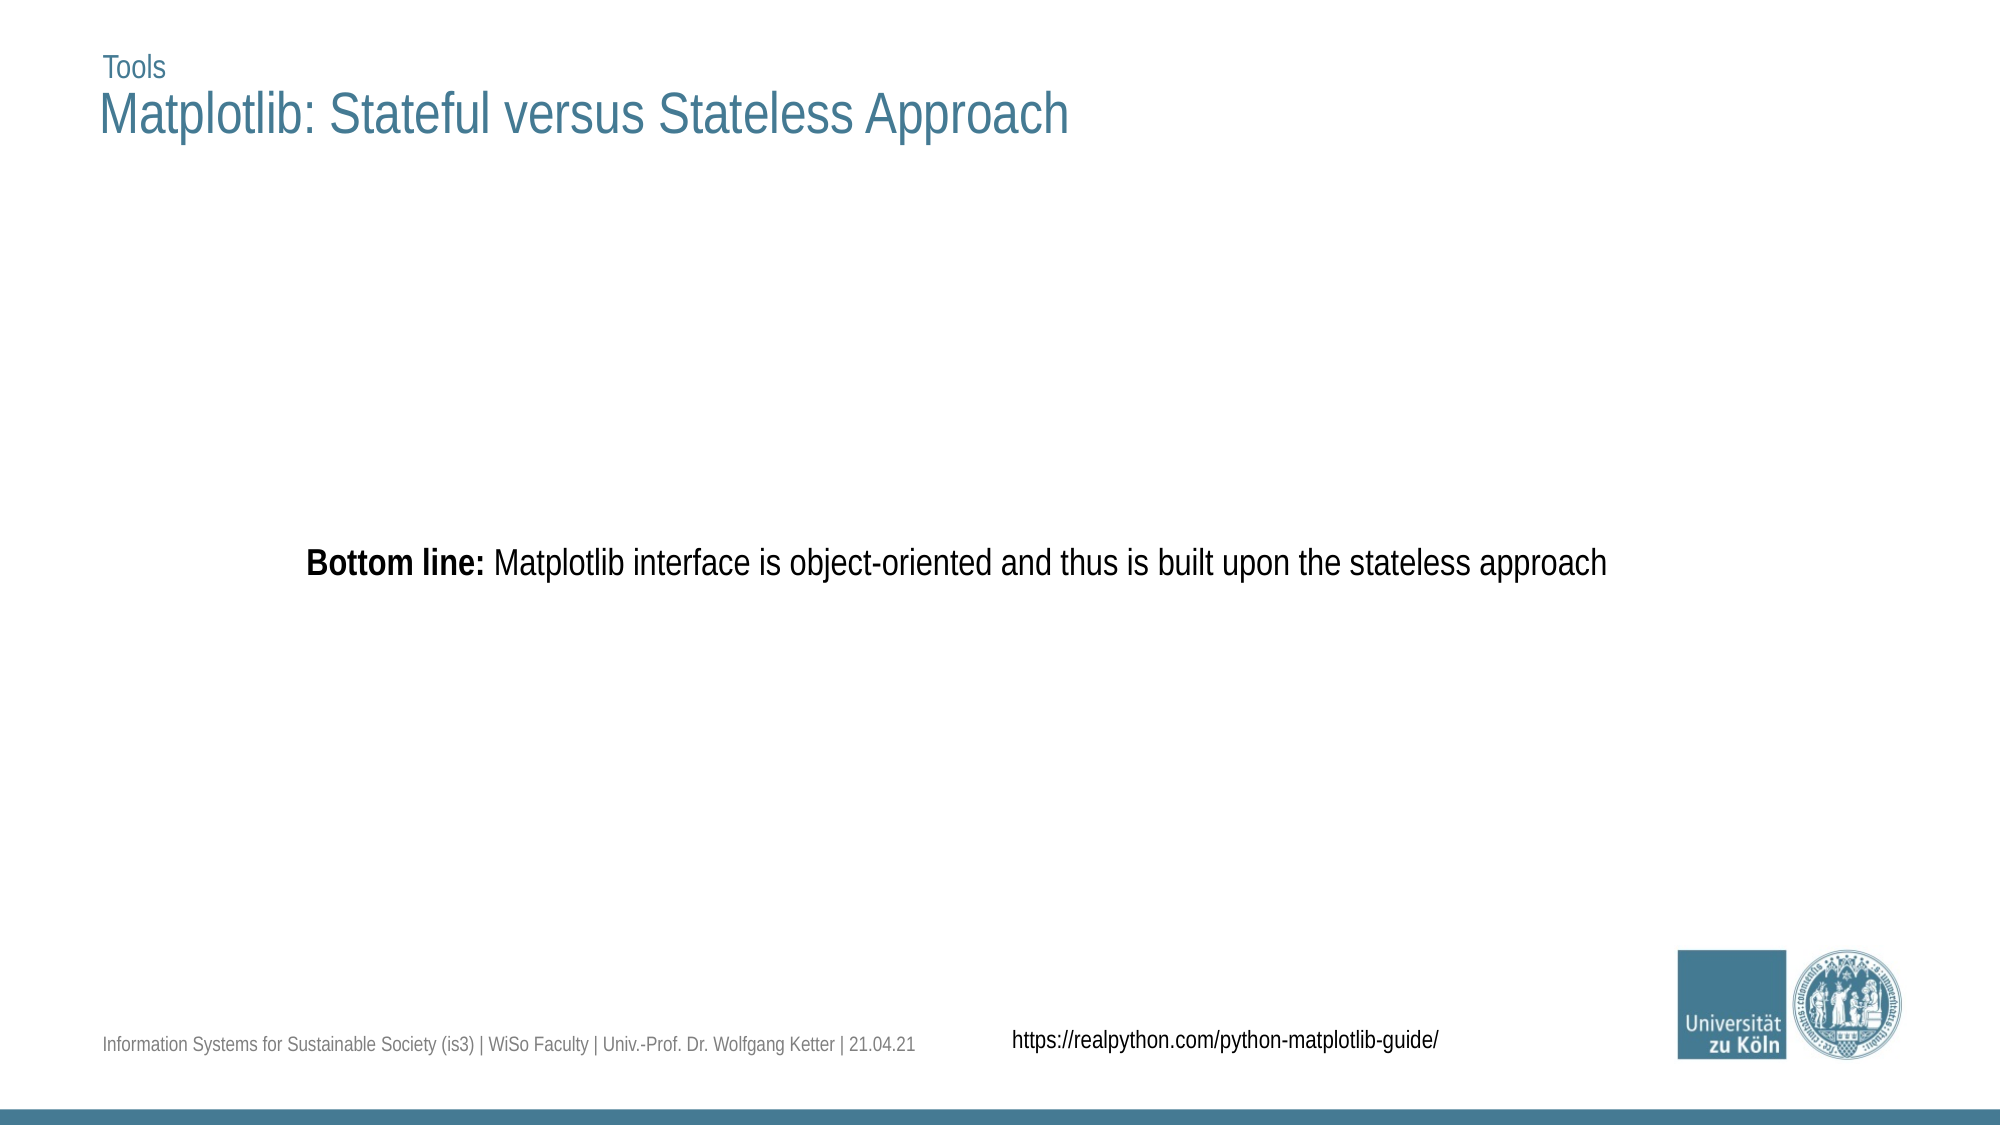

Tools
Matplotlib: Stateful versus Stateless Approach

Bottom line: Matplotlib interface is object-oriented and thus is built upon the stateless approach
https://realpython.com/python-matplotlib-guide/